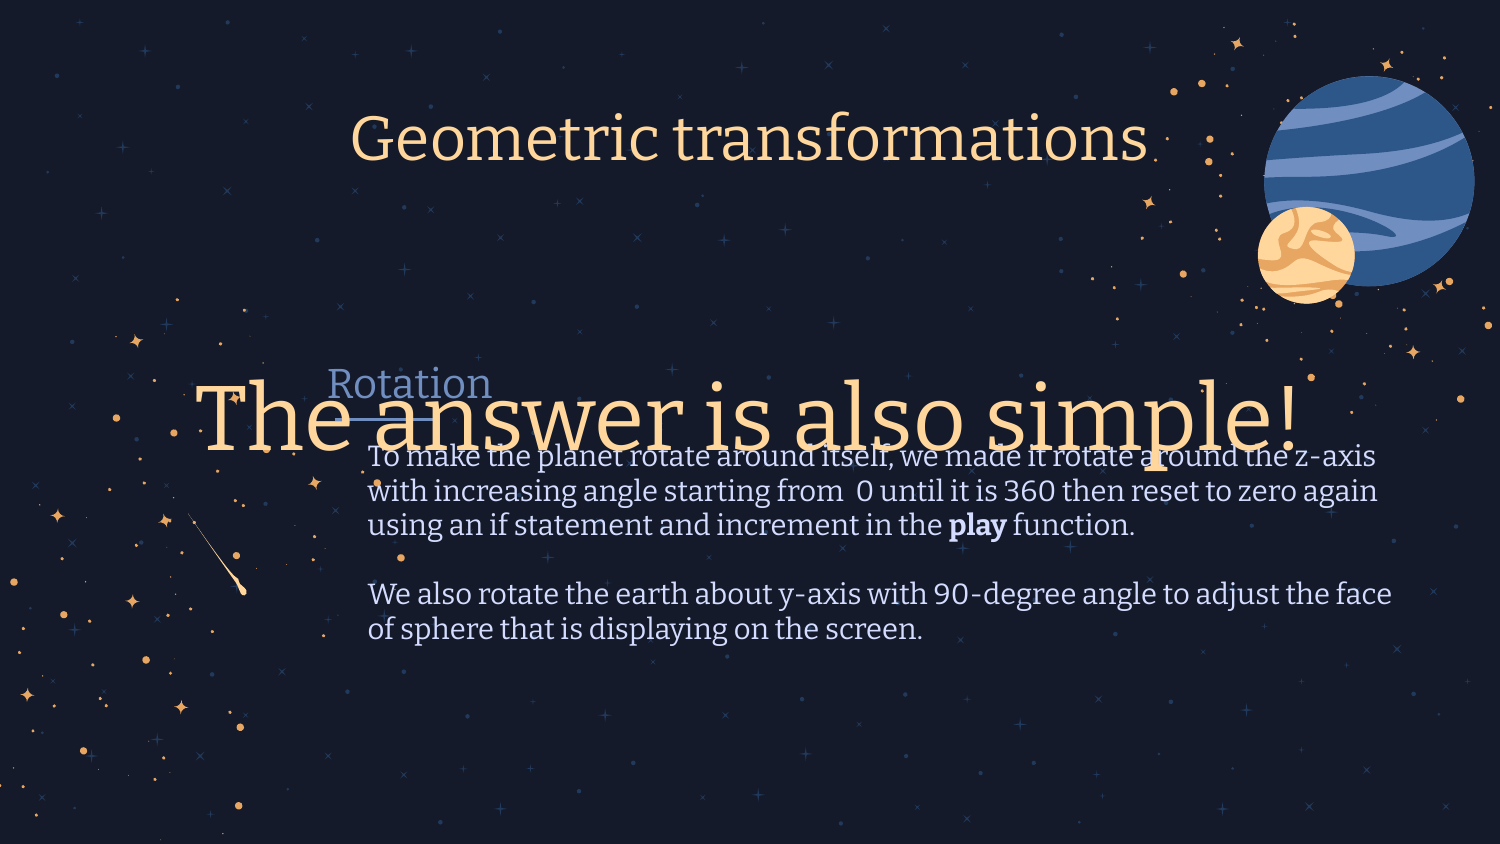

Geometric transformations
# Rotation
The answer is also simple!
To make the planet rotate around itself, we made it rotate around the z-axis with increasing angle starting from  0 until it is 360 then reset to zero again using an if statement and increment in the play function.
We also rotate the earth about y-axis with 90-degree angle to adjust the face of sphere that is displaying on the screen.